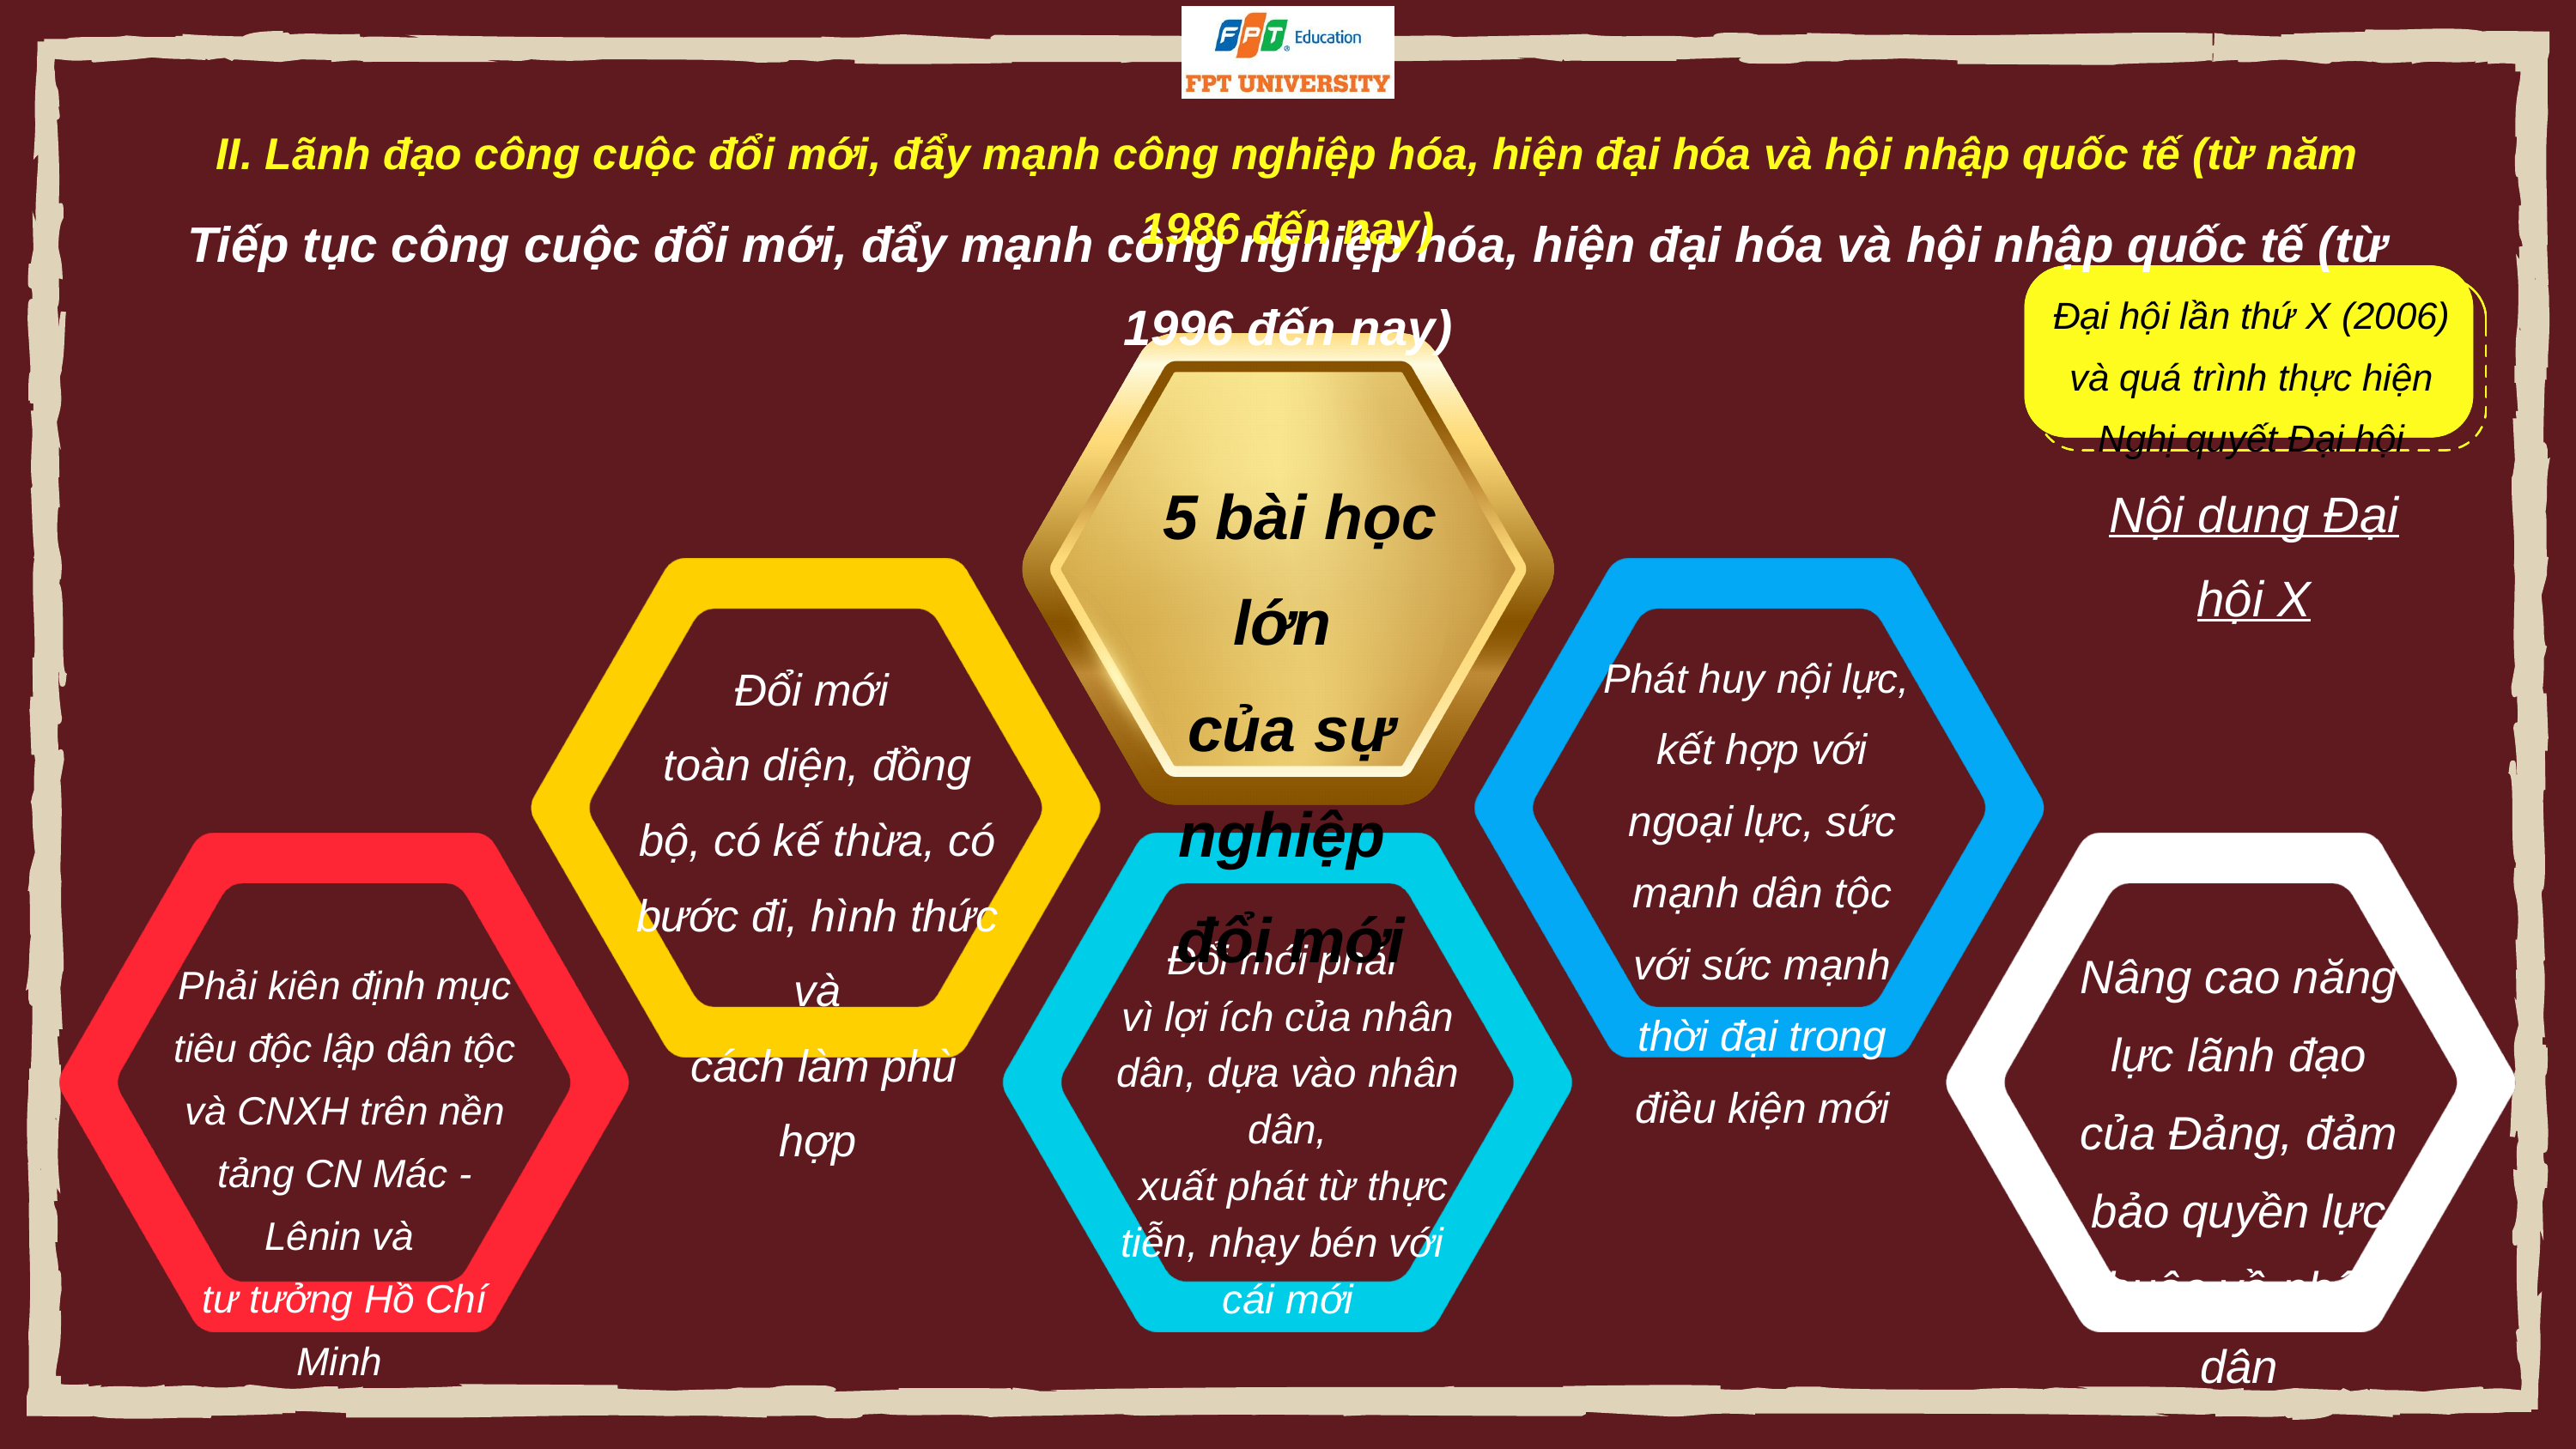

II. Lãnh đạo công cuộc đổi mới, đẩy mạnh công nghiệp hóa, hiện đại hóa và hội nhập quốc tế (từ năm 1986 đến nay)
Tiếp tục công cuộc đổi mới, đẩy mạnh công nghiệp hóa, hiện đại hóa và hội nhập quốc tế (từ 1996 đến nay)

Đại hội lần thứ X (2006)
và quá trình thực hiện
Nghị quyết Đại hội

 5 bài học lớn
của sự nghiệp
đổi mới
Nội dung Đại hội X

Phát huy nội lực,
kết hợp với ngoại lực, sức mạnh dân tộc với sức mạnh thời đại trong điều kiện mới
Đổi mới
toàn diện, đồng bộ, có kế thừa, có bước đi, hình thức và
 cách làm phù hợp
Nâng cao năng lực lãnh đạo của Đảng, đảm bảo quyền lực thuộc về nhân dân
Đổi mới phải
vì lợi ích của nhân dân, dựa vào nhân dân,
 xuất phát từ thực tiễn, nhạy bén với
cái mới
Phải kiên định mục tiêu độc lập dân tộc và CNXH trên nền tảng CN Mác - Lênin và
tư tưởng Hồ Chí Minh